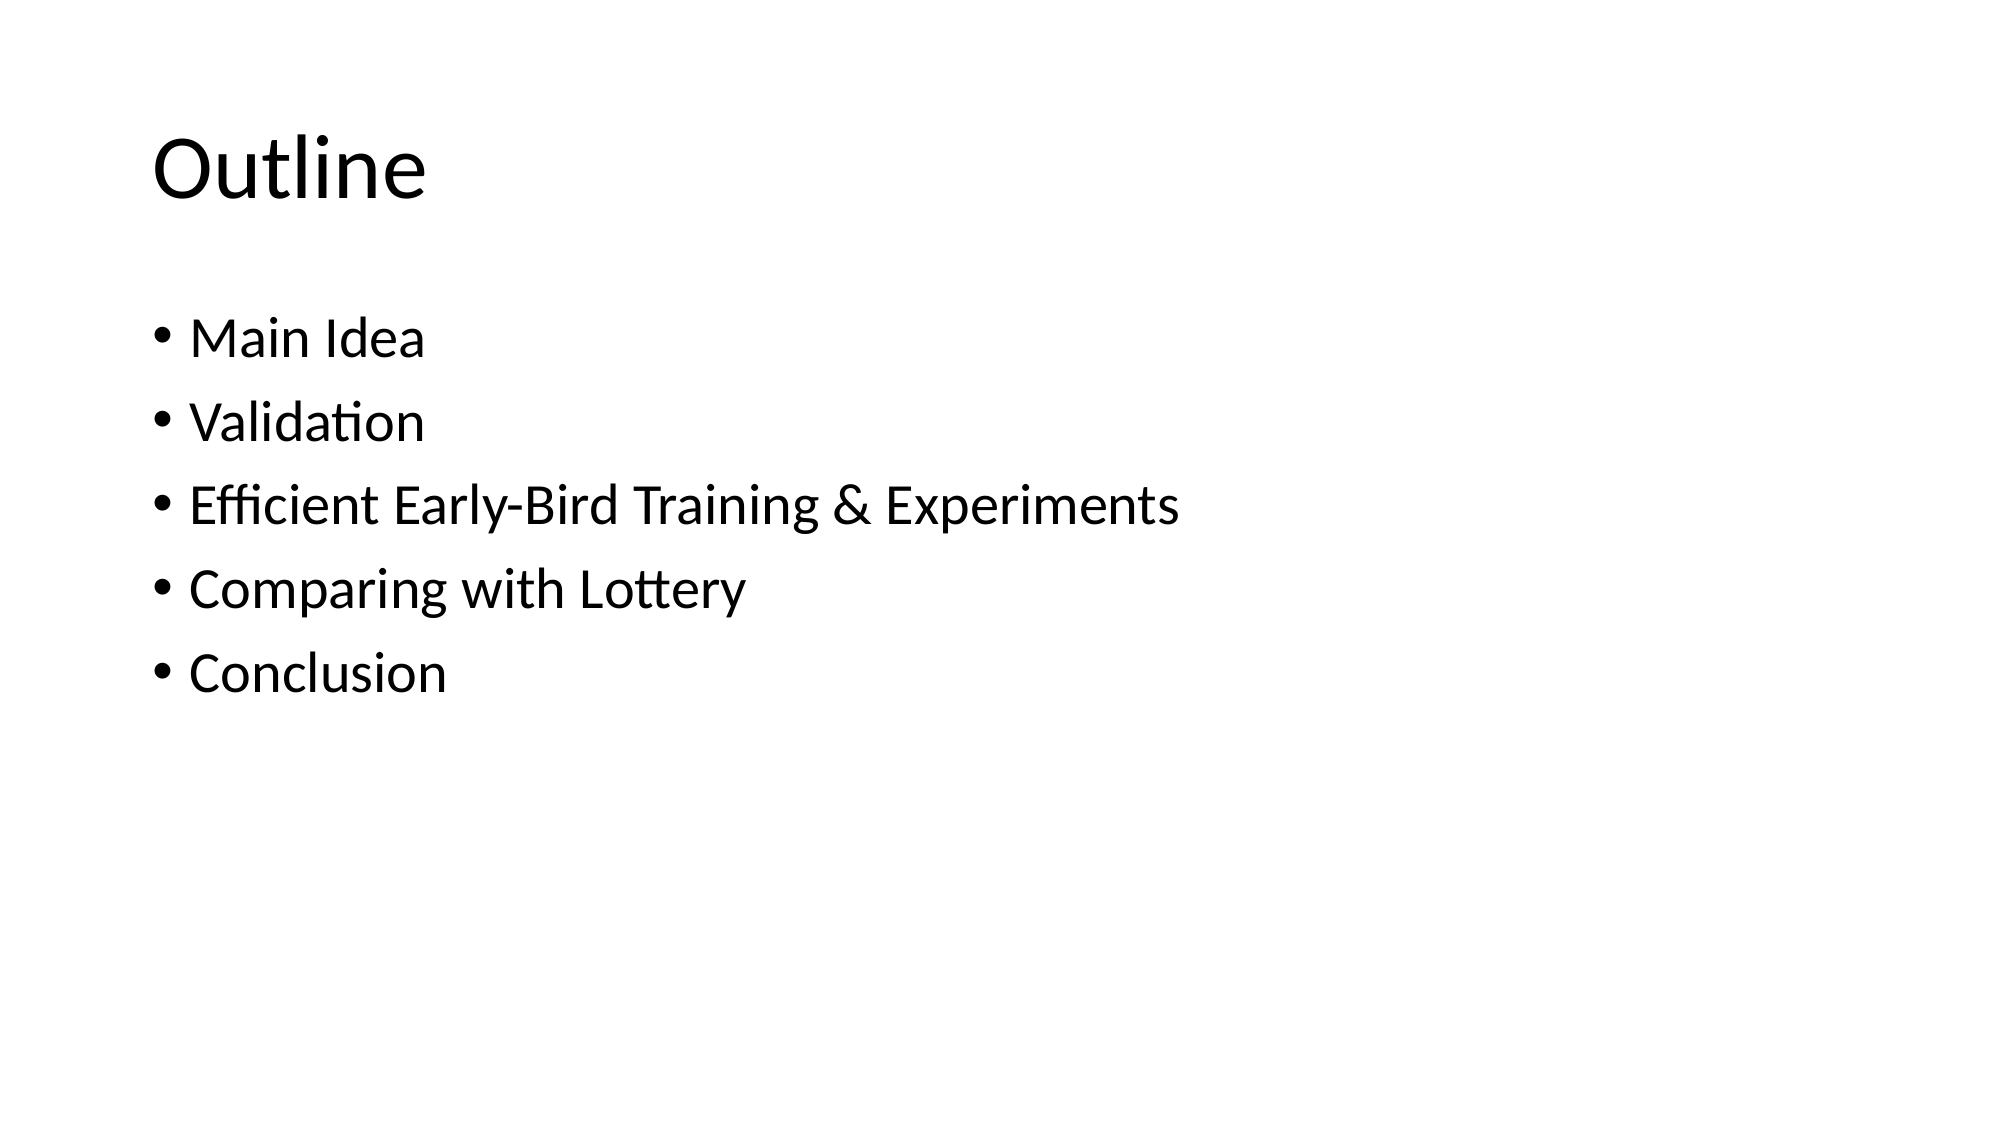

# Outline
Main Idea
Validation
Efficient Early-Bird Training & Experiments
Comparing with Lottery
Conclusion